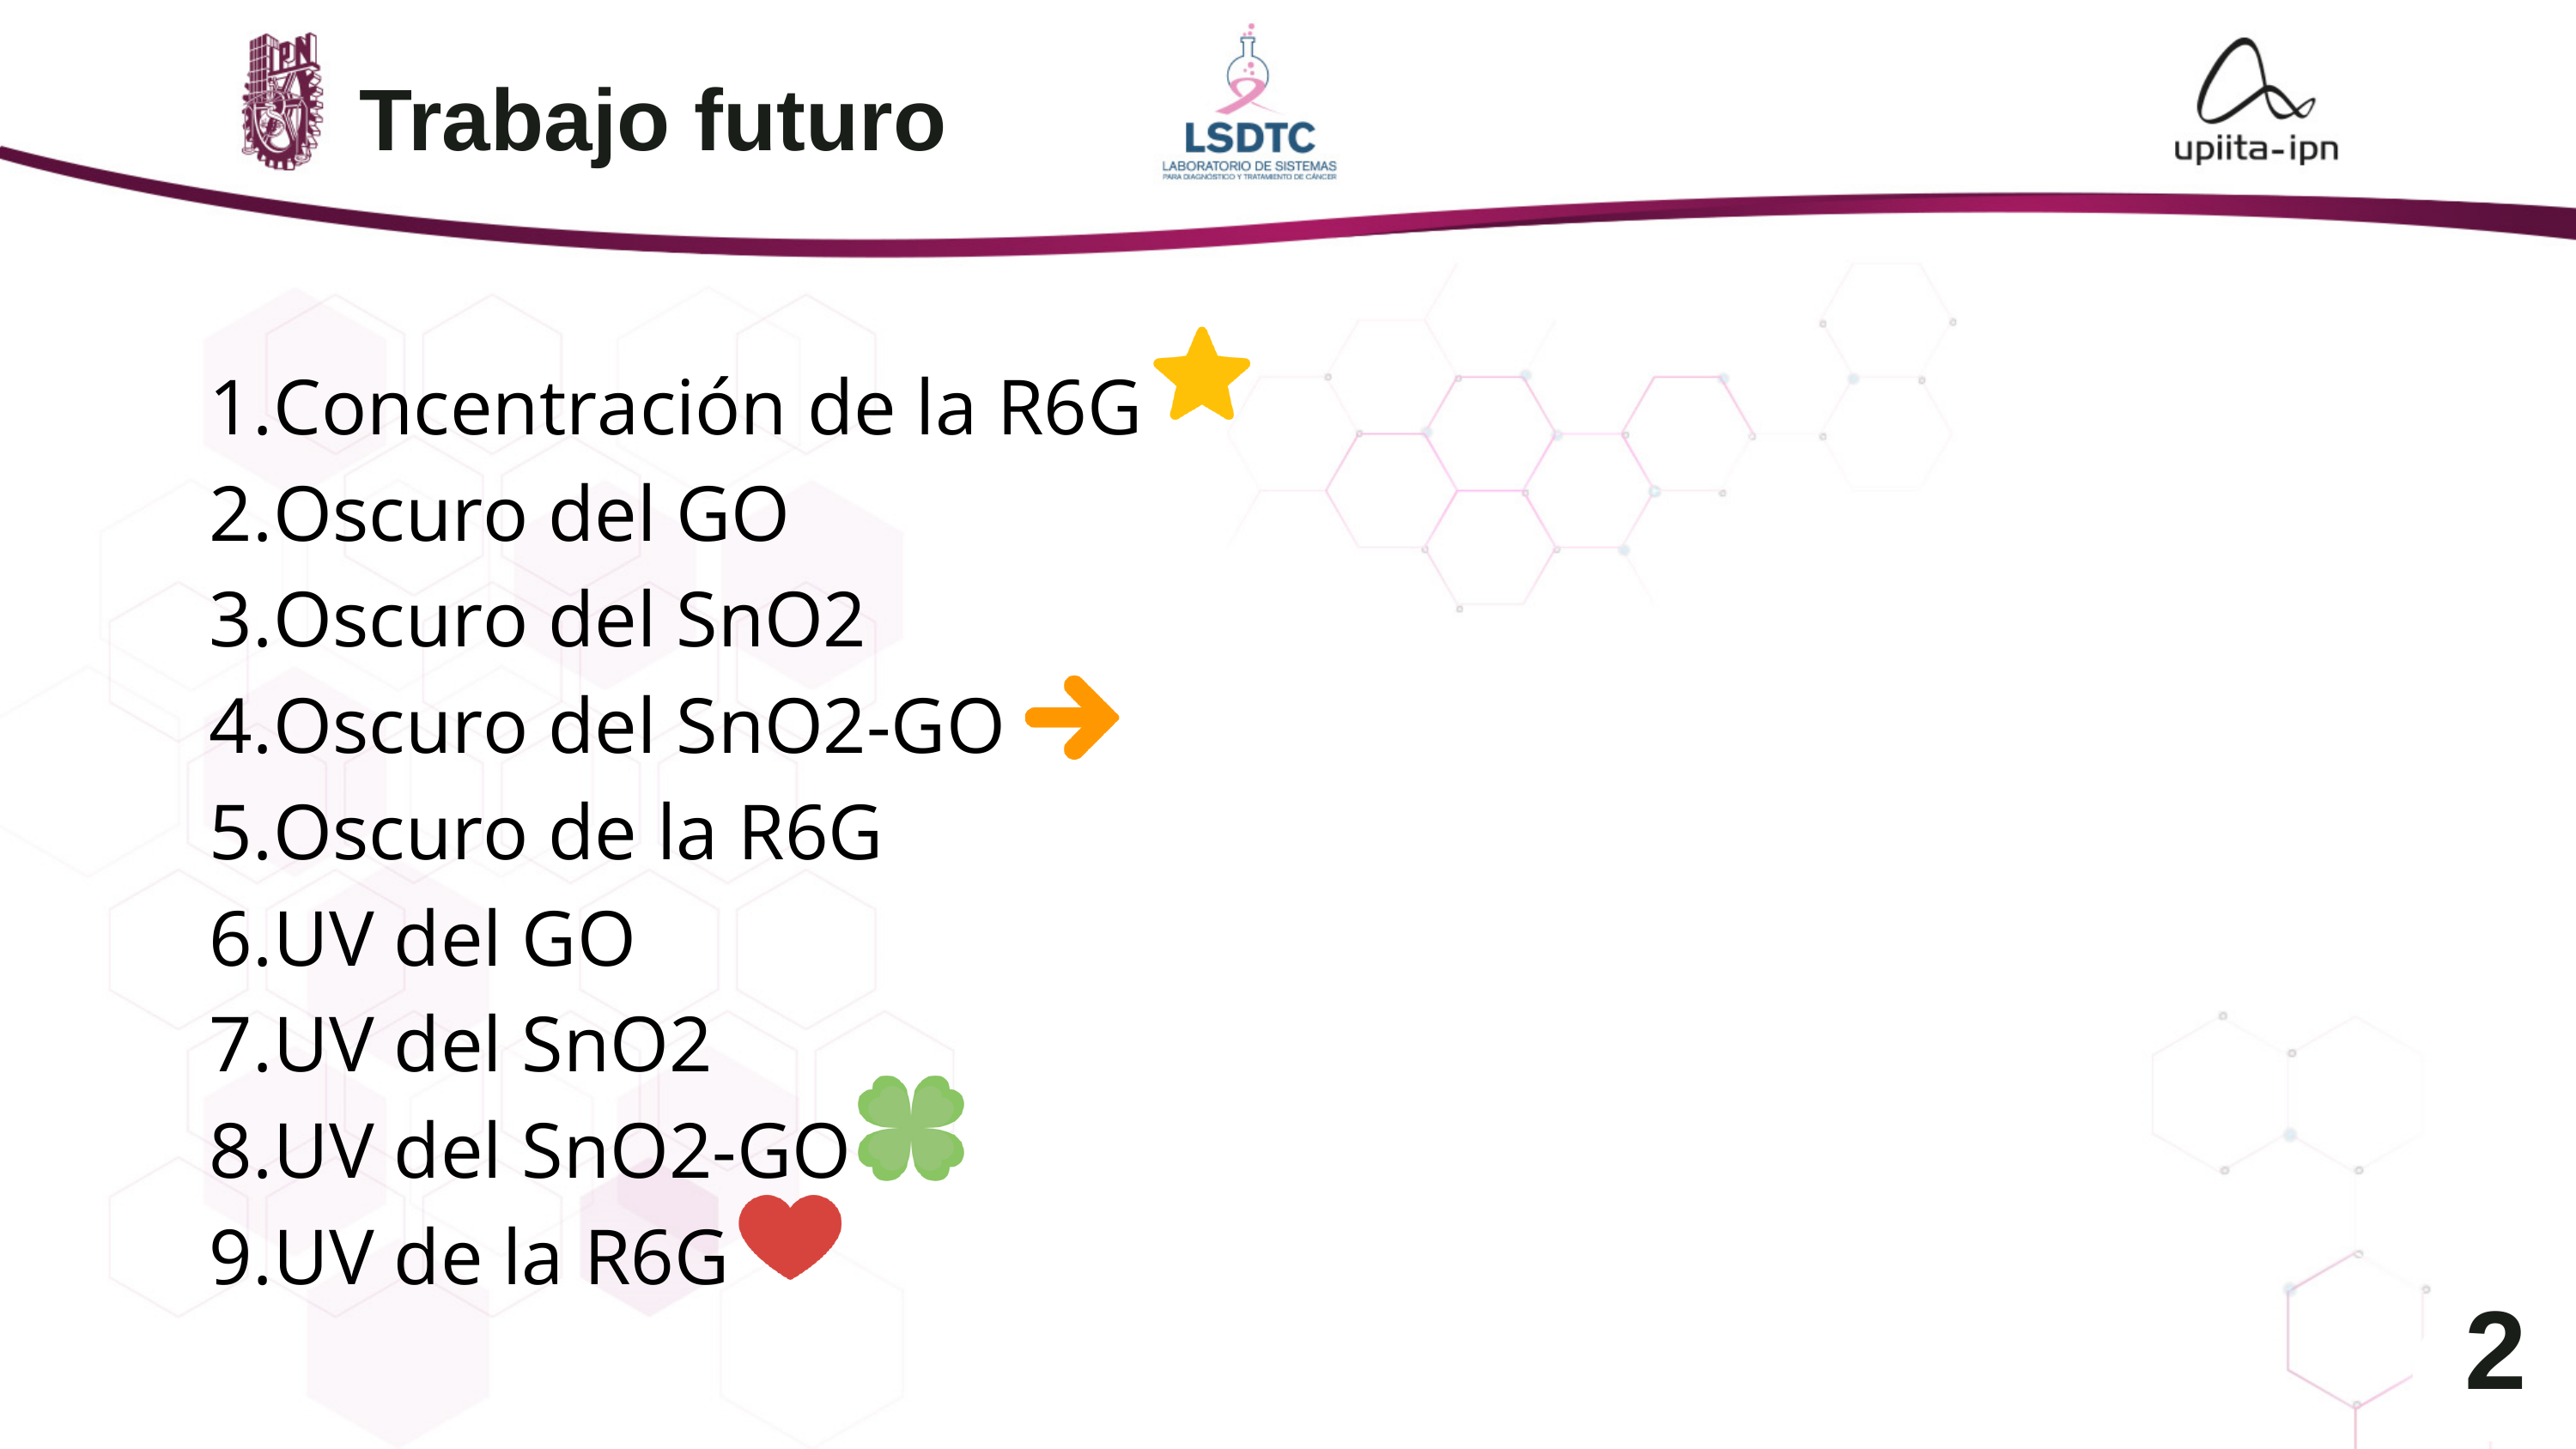

Trabajo futuro

Concentración de la R6G
Oscuro del GO
Oscuro del SnO2
Oscuro del SnO2-GO
Oscuro de la R6G
UV del GO
UV del SnO2
UV del SnO2-GO
UV de la R6G

22